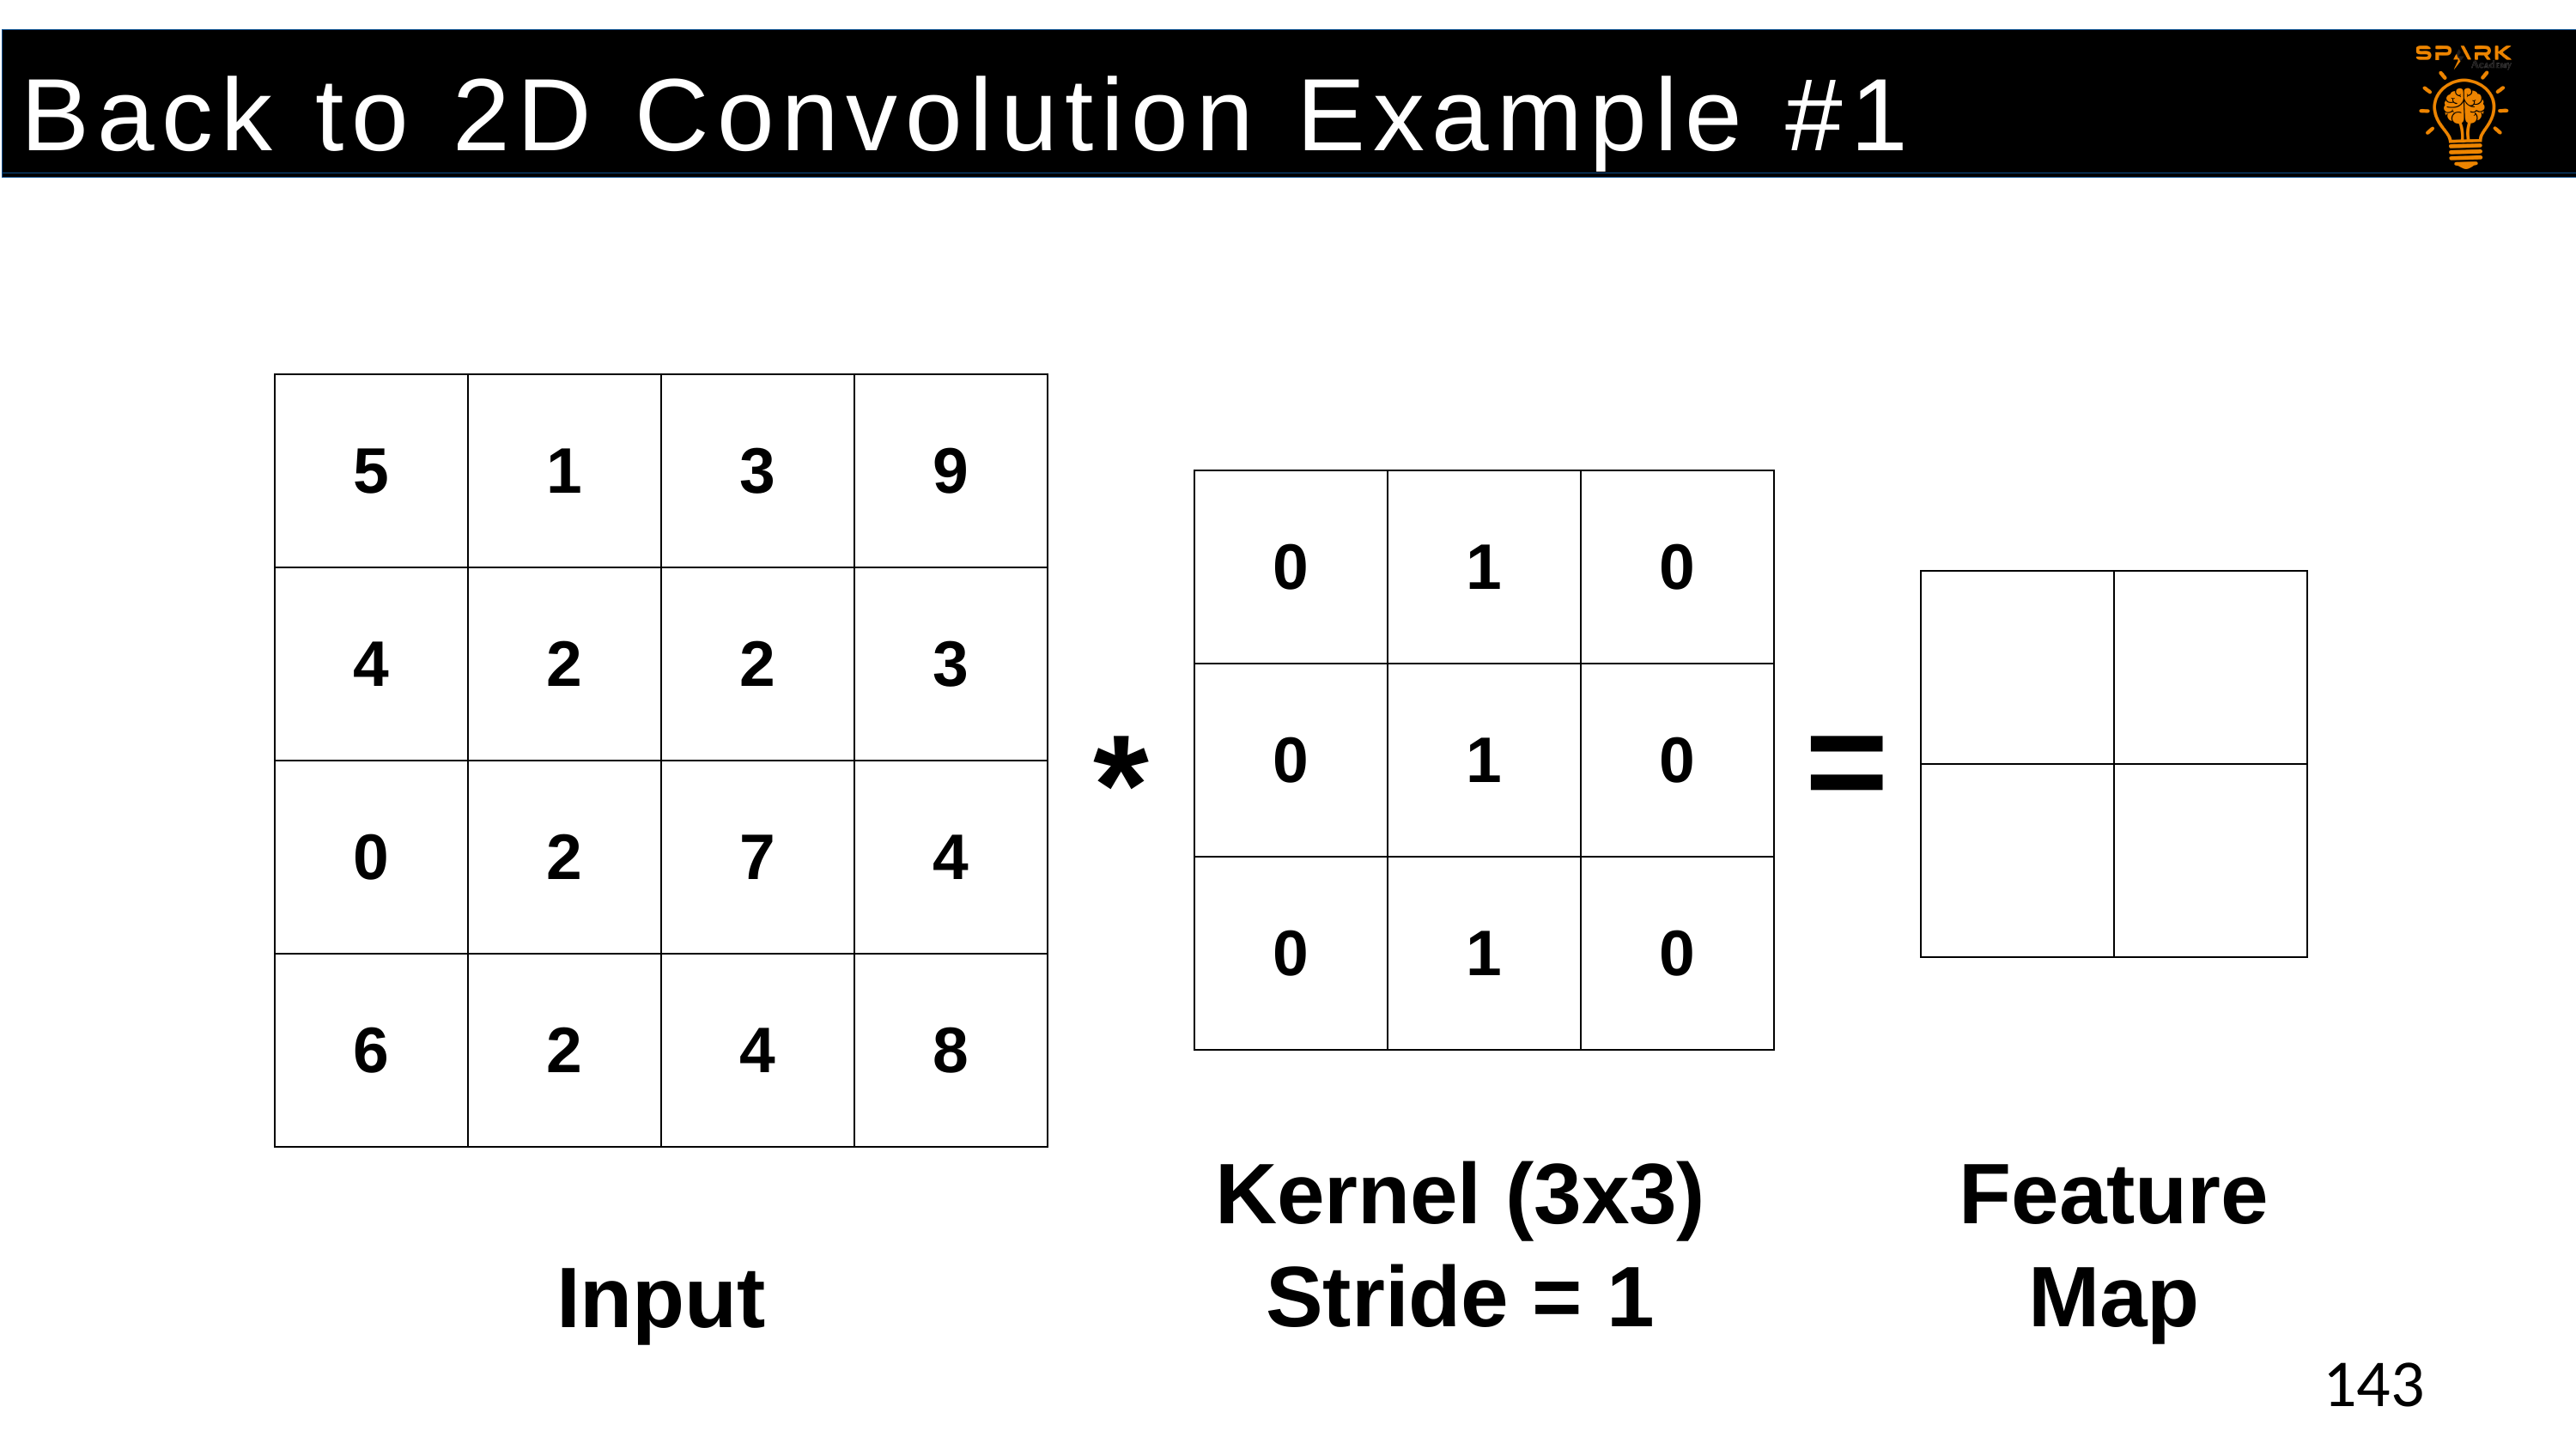

Back to 2D Convolution Example #1

| 5 | 1 | 3 | 9 |
| --- | --- | --- | --- |
| 4 | 2 | 2 | 3 |
| 0 | 2 | 7 | 4 |
| 6 | 2 | 4 | 8 |
| 0 | 1 | 0 |
| --- | --- | --- |
| 0 | 1 | 0 |
| 0 | 1 | 0 |
|  |  |
| --- | --- |
|  |  |
=
*
Kernel (3x3)
Stride = 1
Feature
Map
Input
143